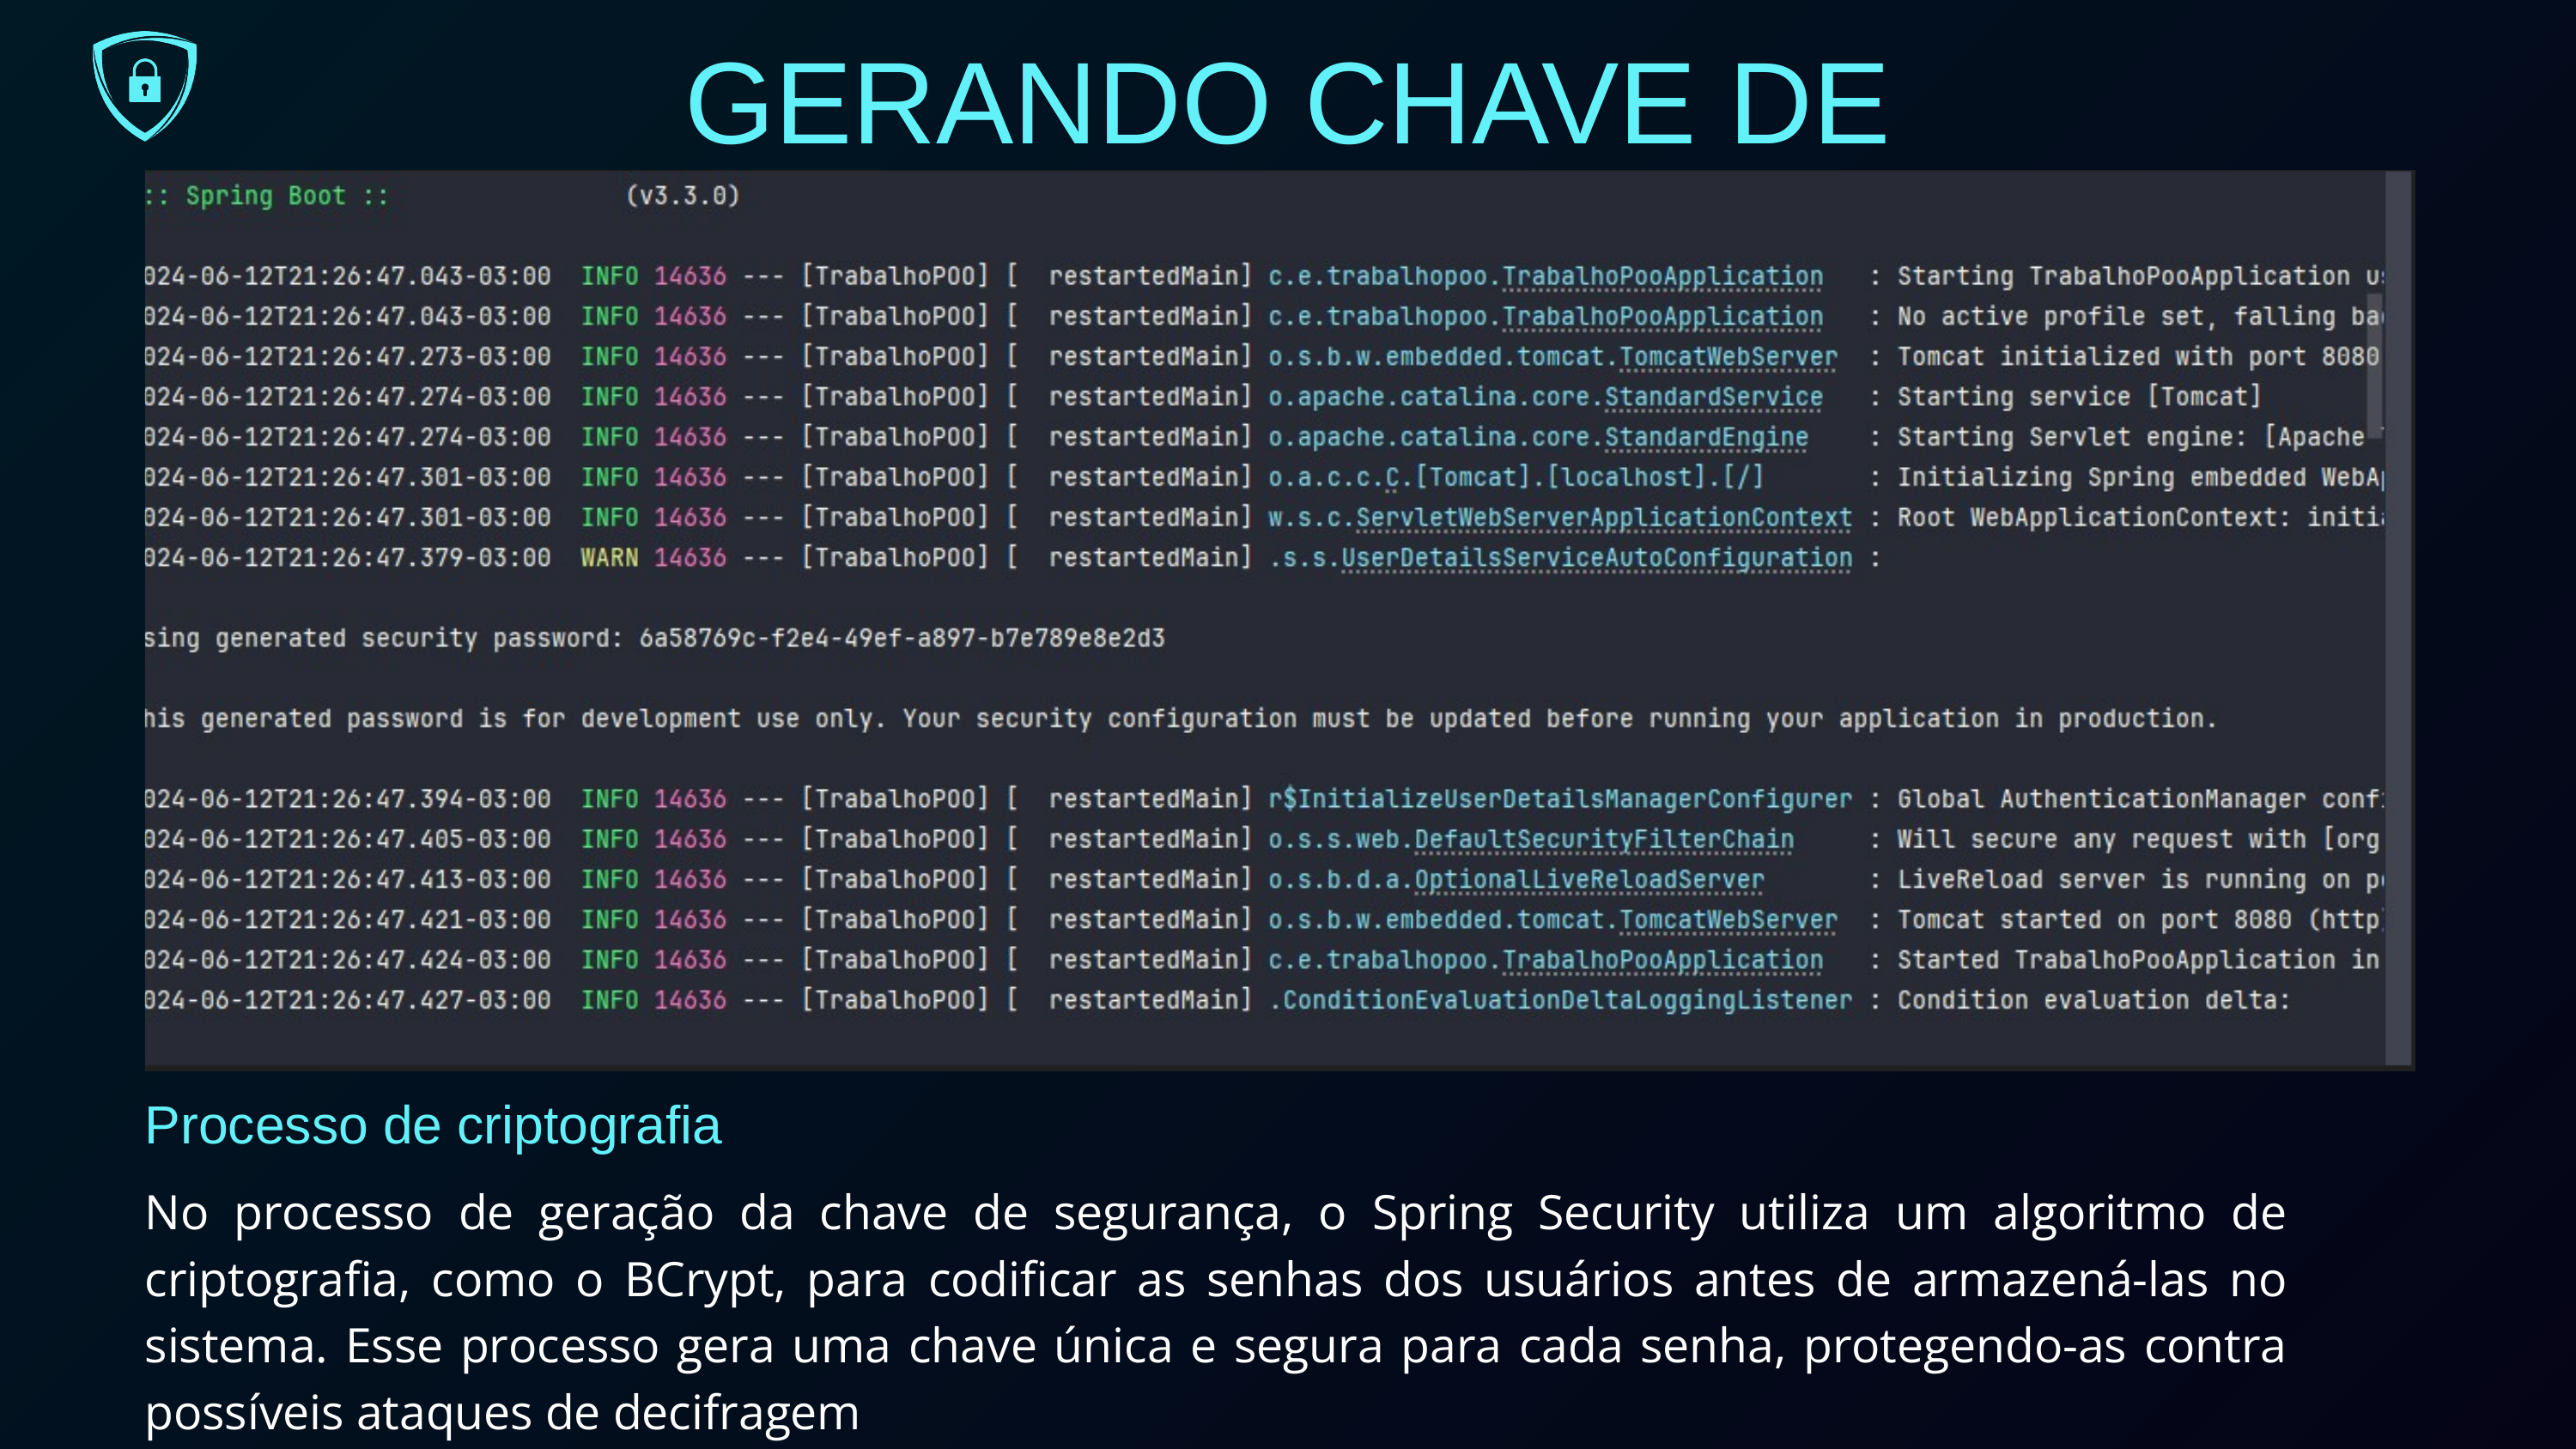

GERANDO CHAVE DE SEGURANÇA

Processo de criptografia
No processo de geração da chave de segurança, o Spring Security utiliza um algoritmo de criptografia, como o BCrypt, para codificar as senhas dos usuários antes de armazená-las no sistema. Esse processo gera uma chave única e segura para cada senha, protegendo-as contra possíveis ataques de decifragem